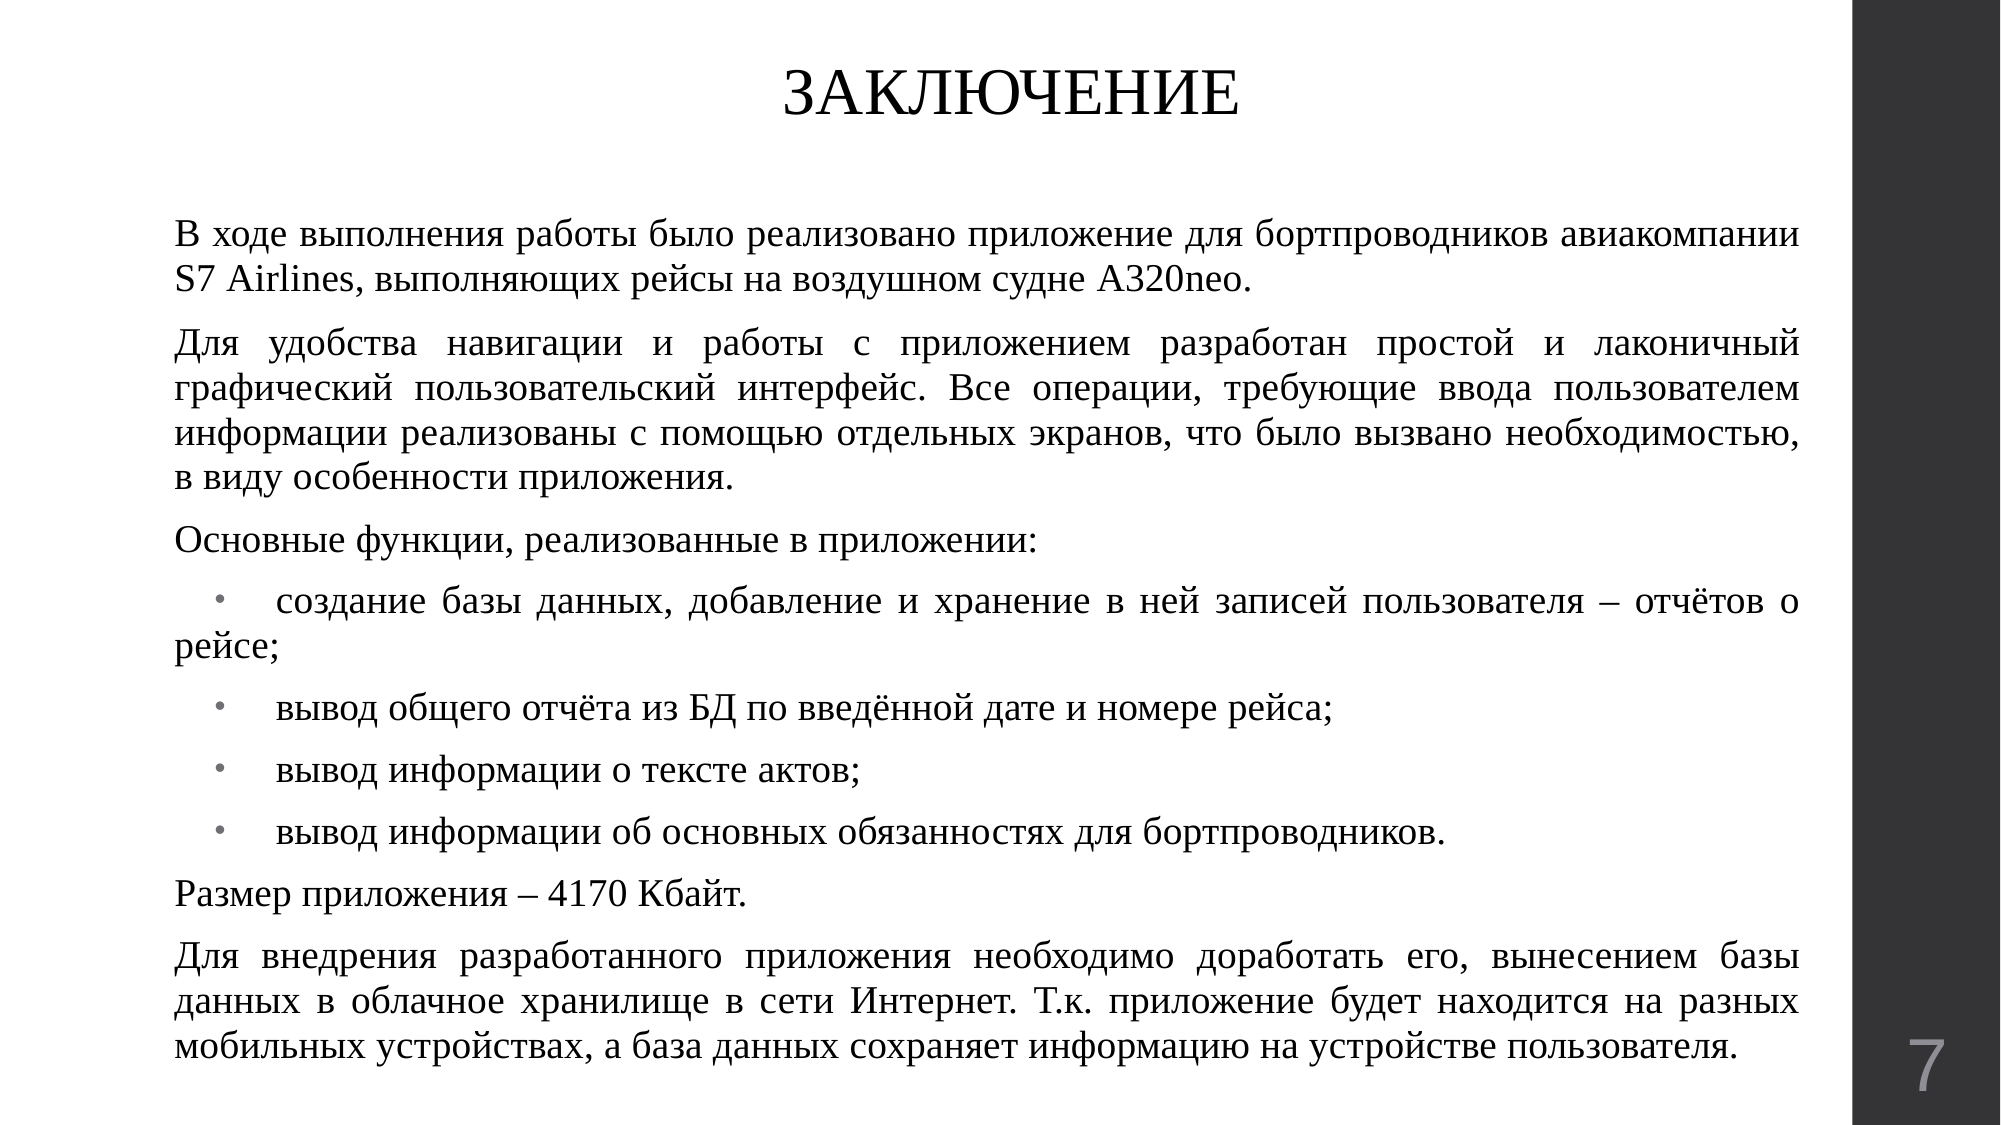

ЗАКЛЮЧЕНИЕ
	В ходе выполнения работы было реализовано приложение для бортпроводников авиакомпании S7 Airlines, выполняющих рейсы на воздушном судне A320neo.
	Для удобства навигации и работы с приложением разработан простой и лаконичный графический пользовательский интерфейс. Все операции, требующие ввода пользователем информации реализованы с помощью отдельных экранов, что было вызвано необходимостью, в виду особенности приложения.
	Основные функции, реализованные в приложении:
создание базы данных, добавление и хранение в ней записей пользователя – отчётов о рейсе;
вывод общего отчёта из БД по введённой дате и номере рейса;
вывод информации о тексте актов;
вывод информации об основных обязанностях для бортпроводников.
	Размер приложения – 4170 Кбайт.
	Для внедрения разработанного приложения необходимо доработать его, вынесением базы данных в облачное хранилище в сети Интернет. Т.к. приложение будет находится на разных мобильных устройствах, а база данных сохраняет информацию на устройстве пользователя.

7